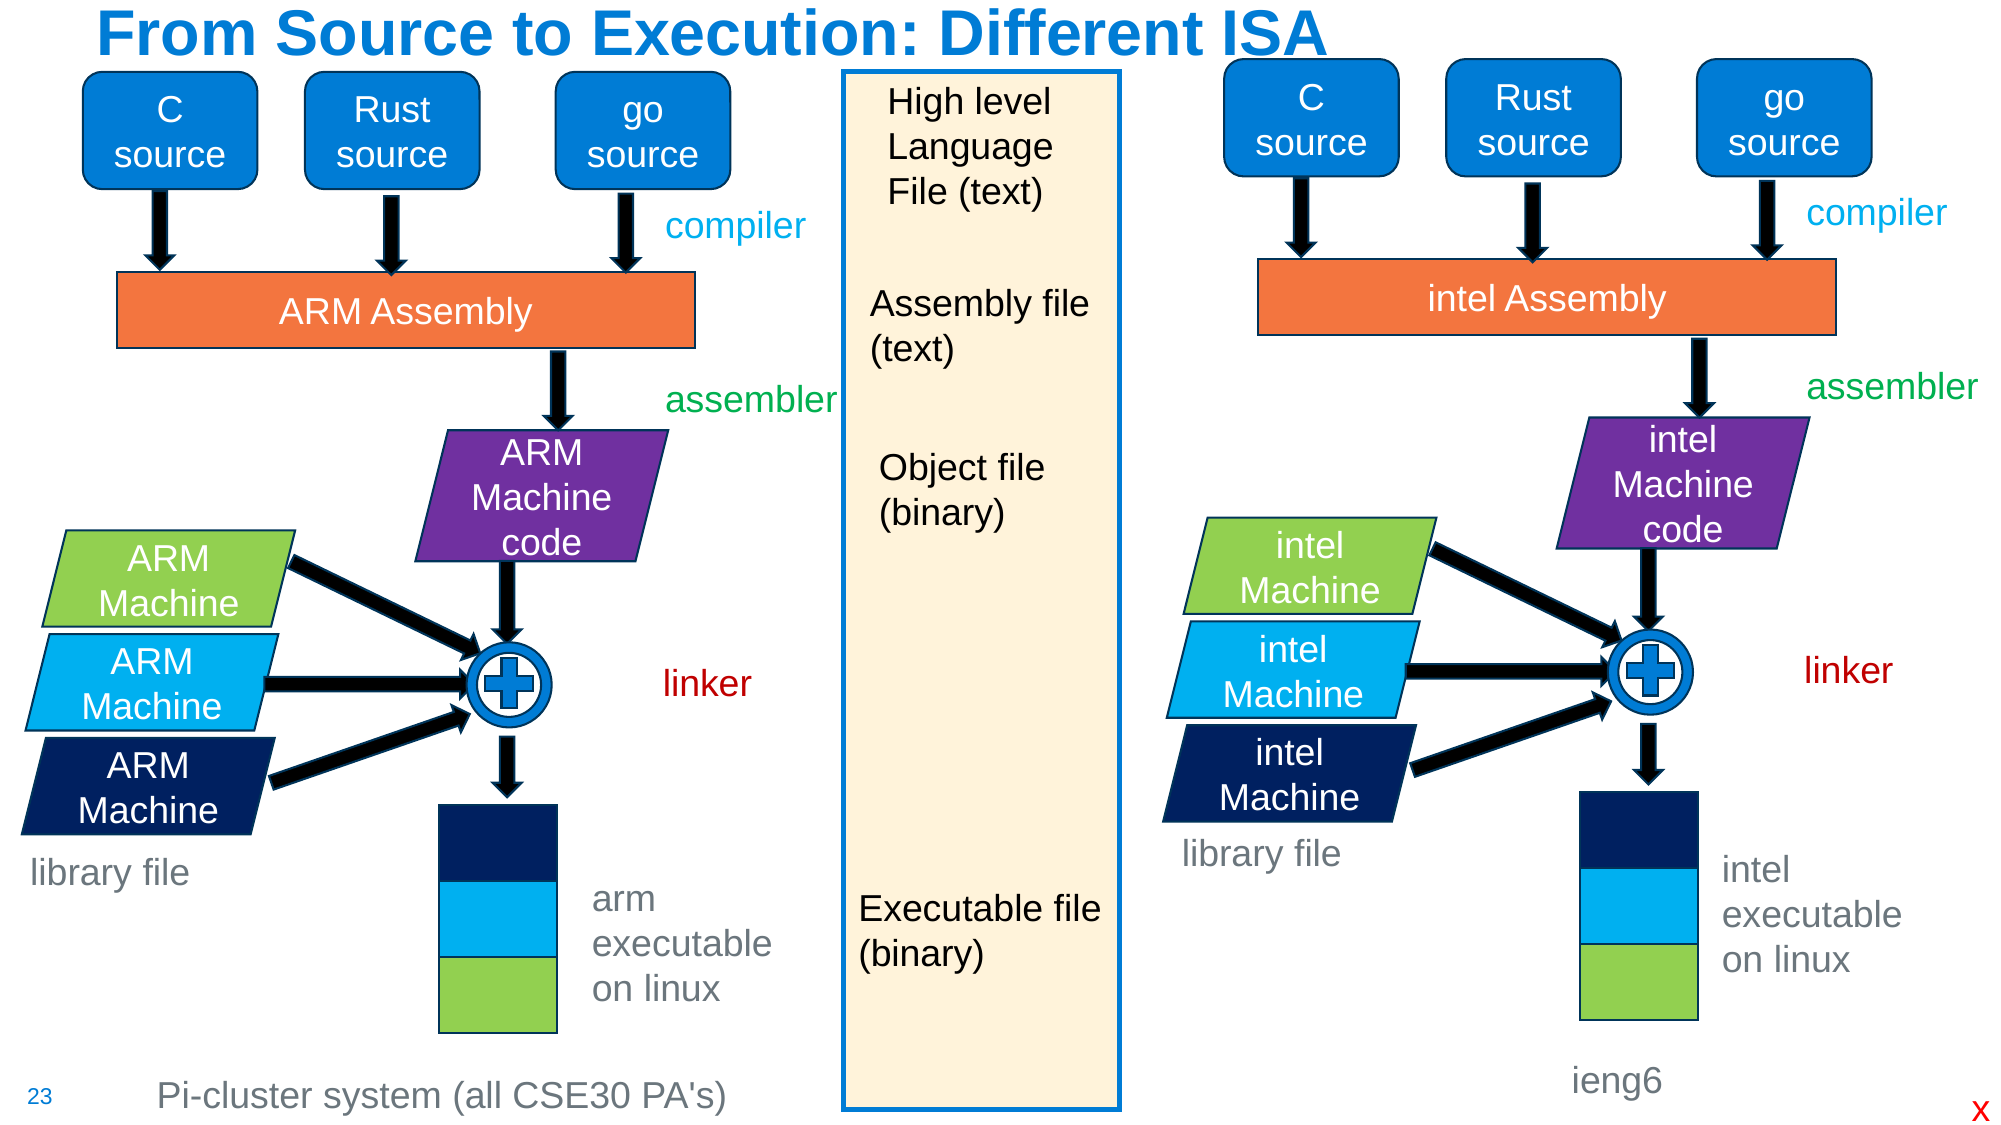

# From Source to Execution: Different ISA
Rust source
go source
C source
High level Language
File (text)
Rust source
go source

C source

compiler

compiler

intel Assembly
ARM Assembly
Assembly file
(text)

assembler
assembler
intel Machine code
ARM Machine code
Object file
(binary)

intel Machine
ARM Machine

intel Machine

ARM Machine

linker

linker

intel Machine

ARM Machine

library file
intel executable on linux
library file
arm executable on linux

Executable file
(binary)

ieng6
Pi-cluster system (all CSE30 PA's)
x